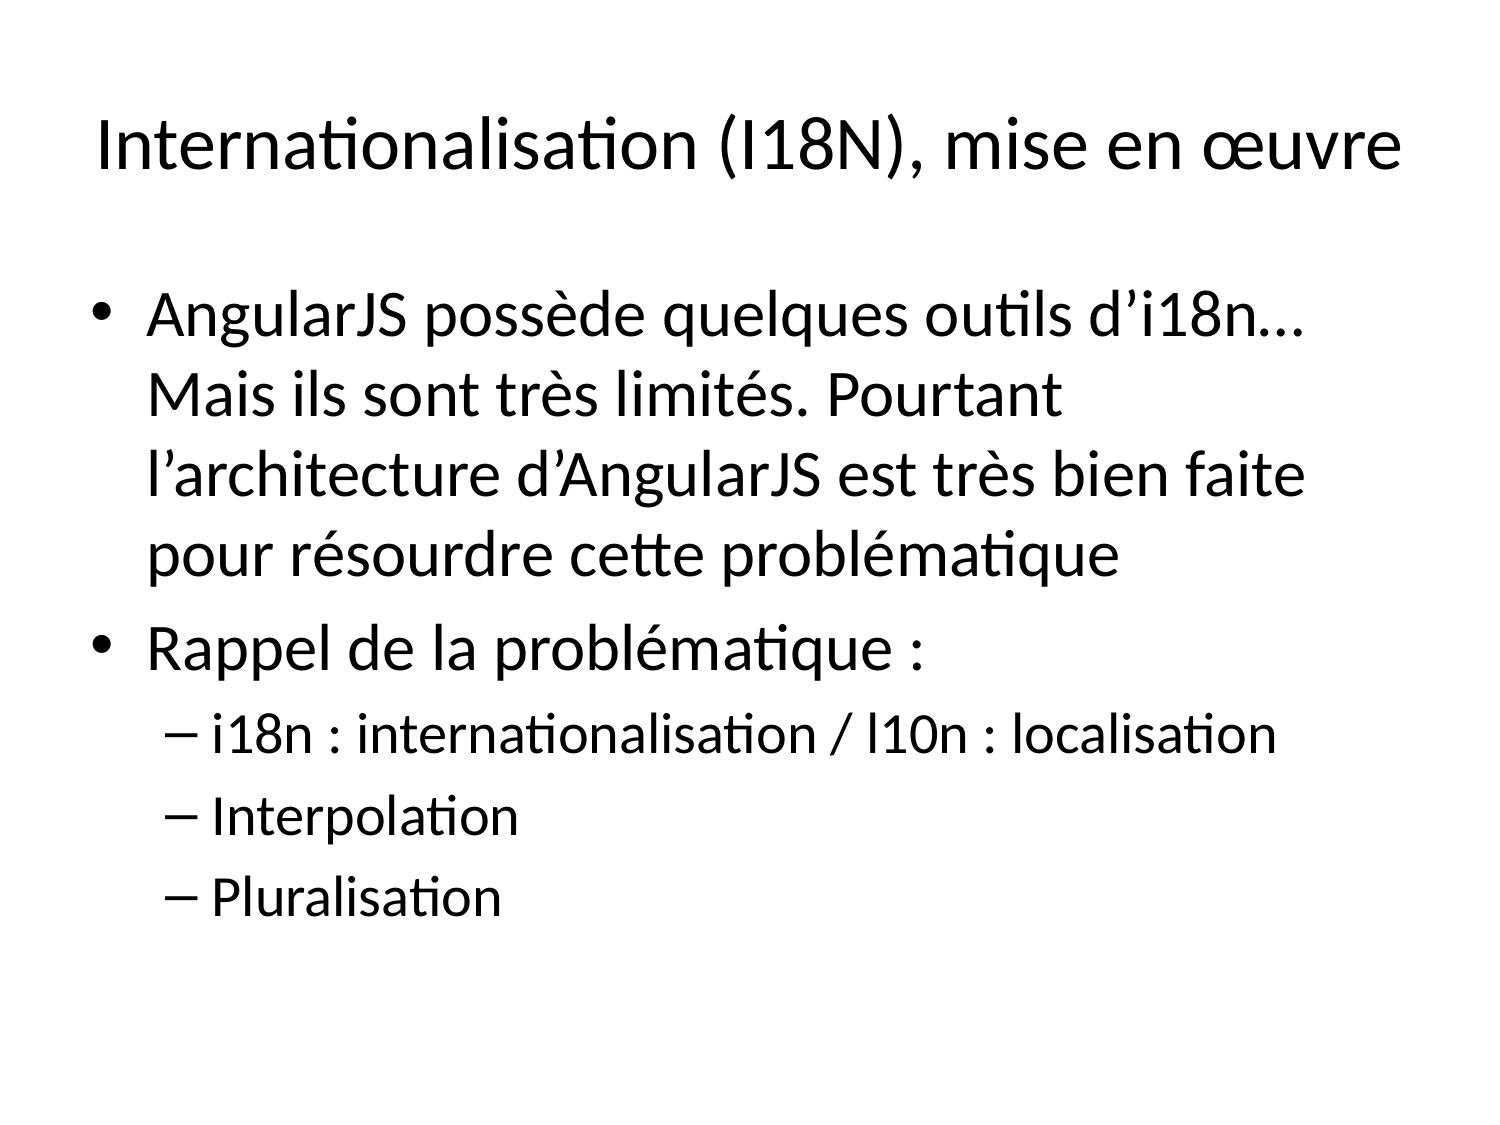

# Internationalisation (I18N), mise en œuvre
AngularJS possède quelques outils d’i18n… Mais ils sont très limités. Pourtant l’architecture d’AngularJS est très bien faite pour résourdre cette problématique
Rappel de la problématique :
i18n : internationalisation / l10n : localisation
Interpolation
Pluralisation